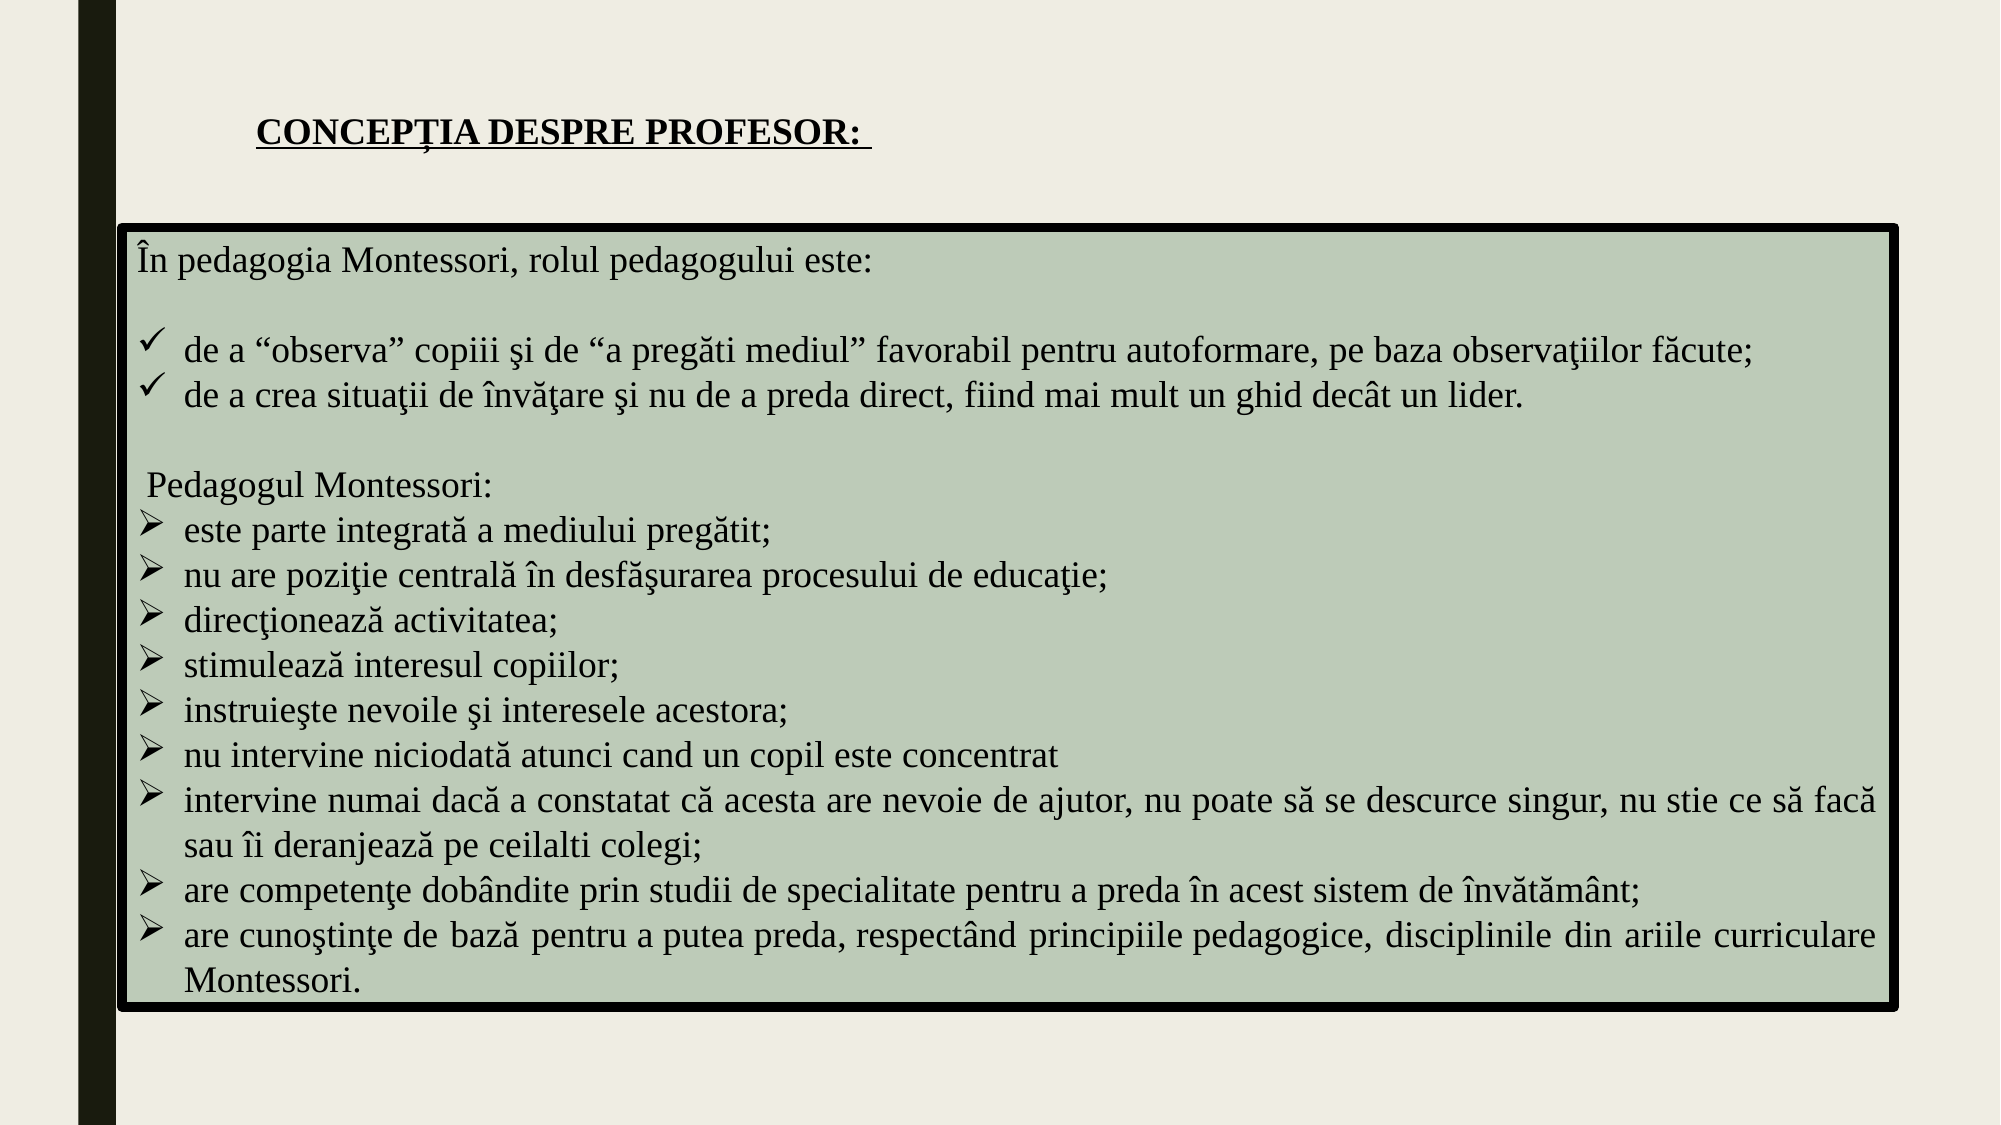

CONCEPȚIA DESPRE PROFESOR:
În pedagogia Montessori, rolul pedagogului este:

de a “observa” copiii şi de “a pregăti mediul” favorabil pentru autoformare, pe baza observaţiilor făcute;
de a crea situaţii de învăţare şi nu de a preda direct, fiind mai mult un ghid decât un lider.

 Pedagogul Montessori:
este parte integrată a mediului pregătit;
nu are poziţie centrală în desfăşurarea procesului de educaţie;
direcţionează activitatea;
stimulează interesul copiilor;
instruieşte nevoile şi interesele acestora;
nu intervine niciodată atunci cand un copil este concentrat
intervine numai dacă a constatat că acesta are nevoie de ajutor, nu poate să se descurce singur, nu stie ce să facă sau îi deranjează pe ceilalti colegi;
are competenţe dobândite prin studii de specialitate pentru a preda în acest sistem de învătământ;
are cunoştinţe de bază pentru a putea preda, respectând principiile pedagogice, disciplinile din ariile curriculare Montessori.